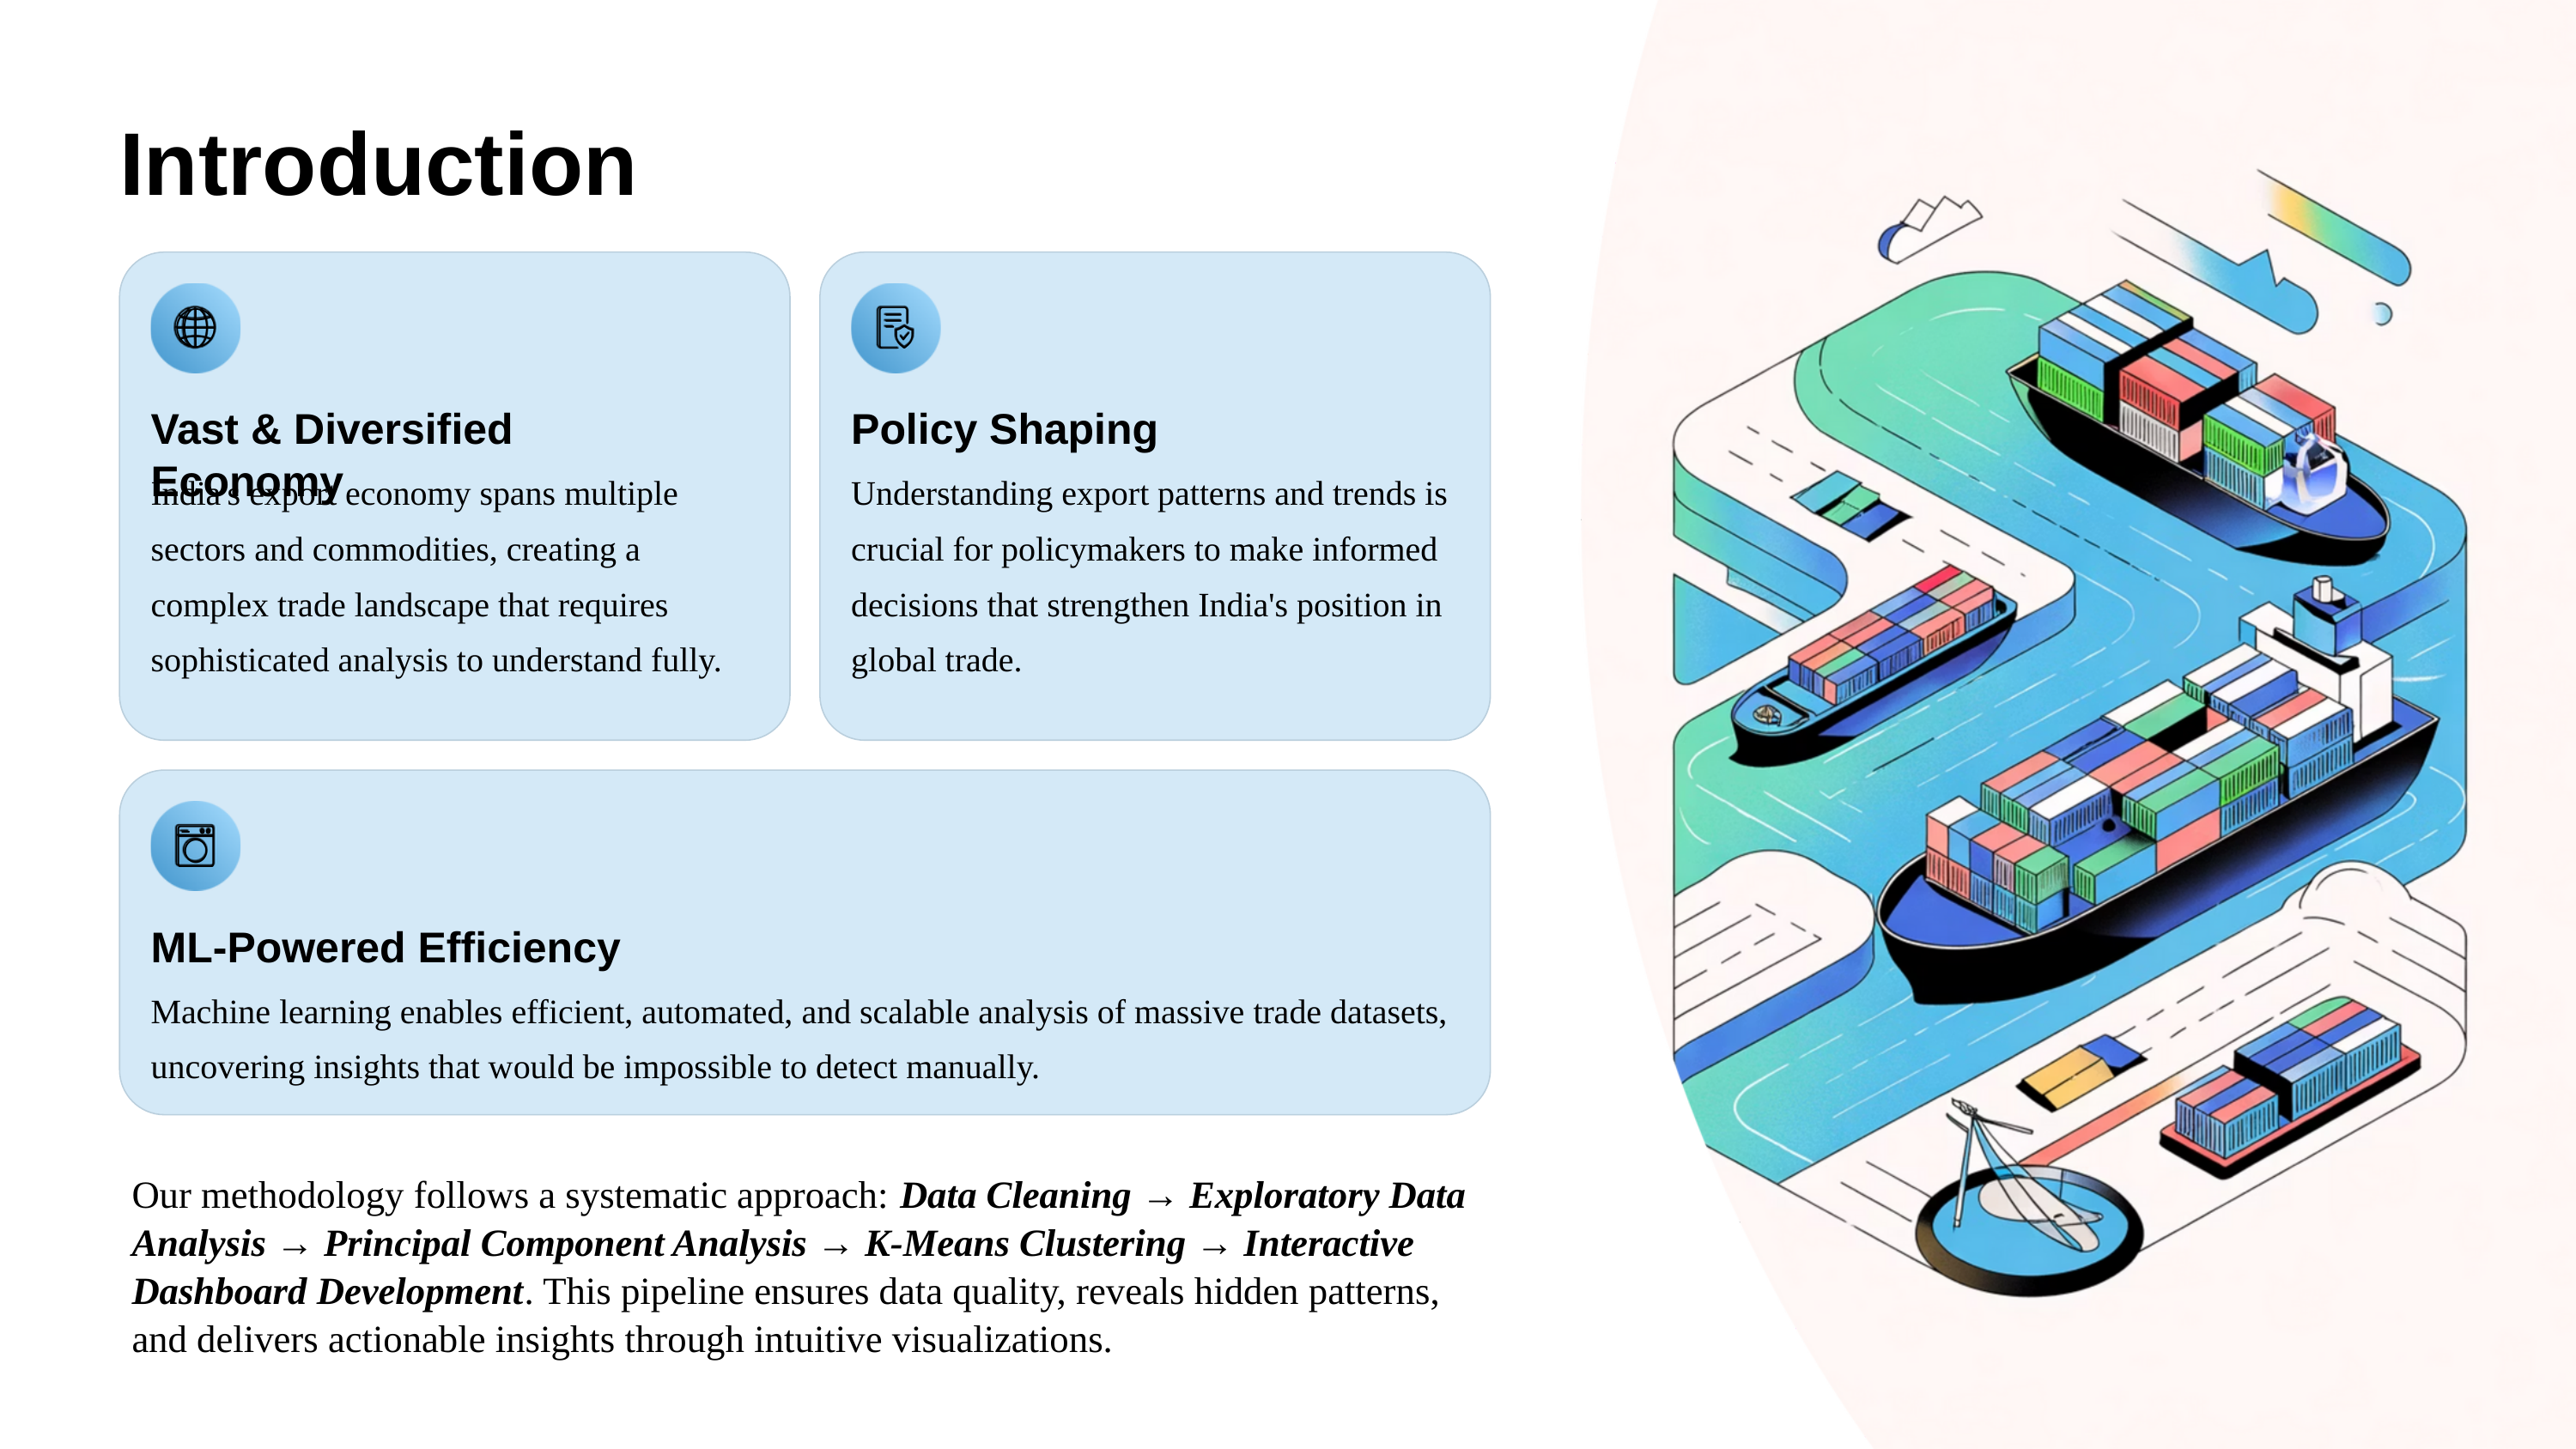

Introduction

Vast & Diversified Economy
Policy Shaping
India's export economy spans multiple sectors and commodities, creating a complex trade landscape that requires sophisticated analysis to understand fully.
Understanding export patterns and trends is crucial for policymakers to make informed decisions that strengthen India's position in global trade.

ML-Powered Efficiency
Machine learning enables efficient, automated, and scalable analysis of massive trade datasets, uncovering insights that would be impossible to detect manually.
Our methodology follows a systematic approach: Data Cleaning → Exploratory Data Analysis → Principal Component Analysis → K-Means Clustering → Interactive Dashboard Development. This pipeline ensures data quality, reveals hidden patterns, and delivers actionable insights through intuitive visualizations.